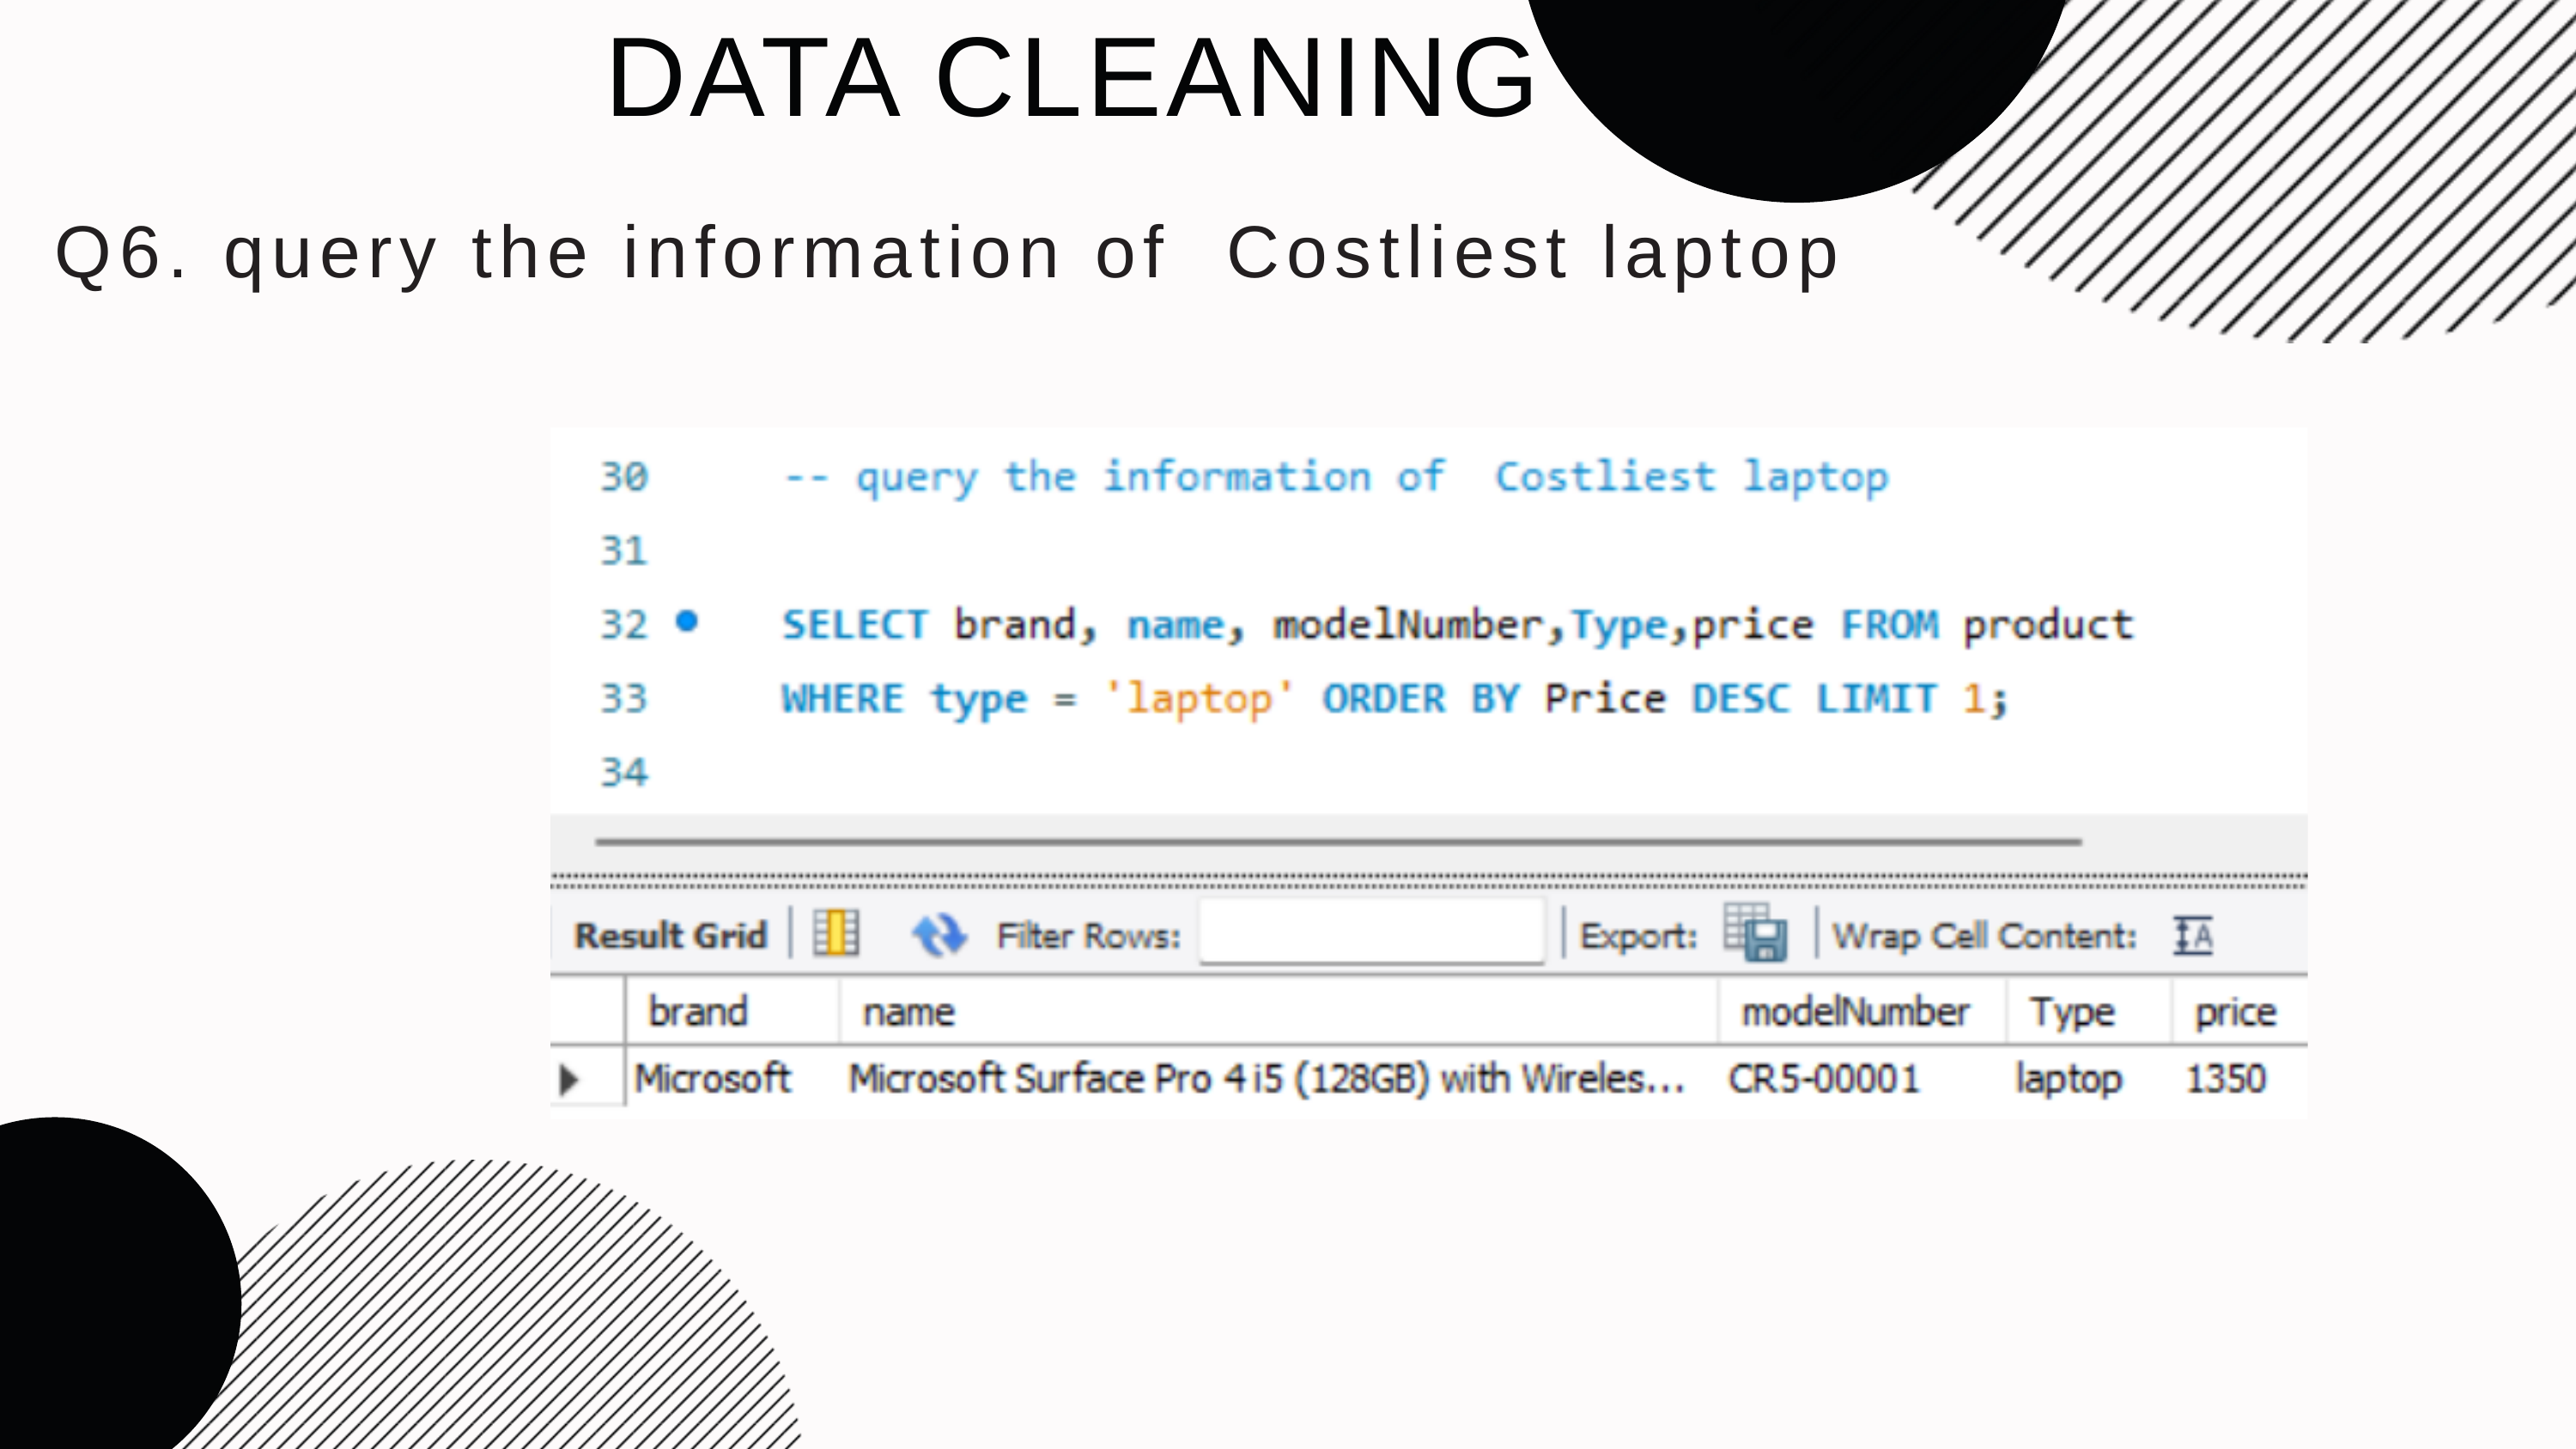

DATA CLEANING

Q6. query the information of  Costliest laptop